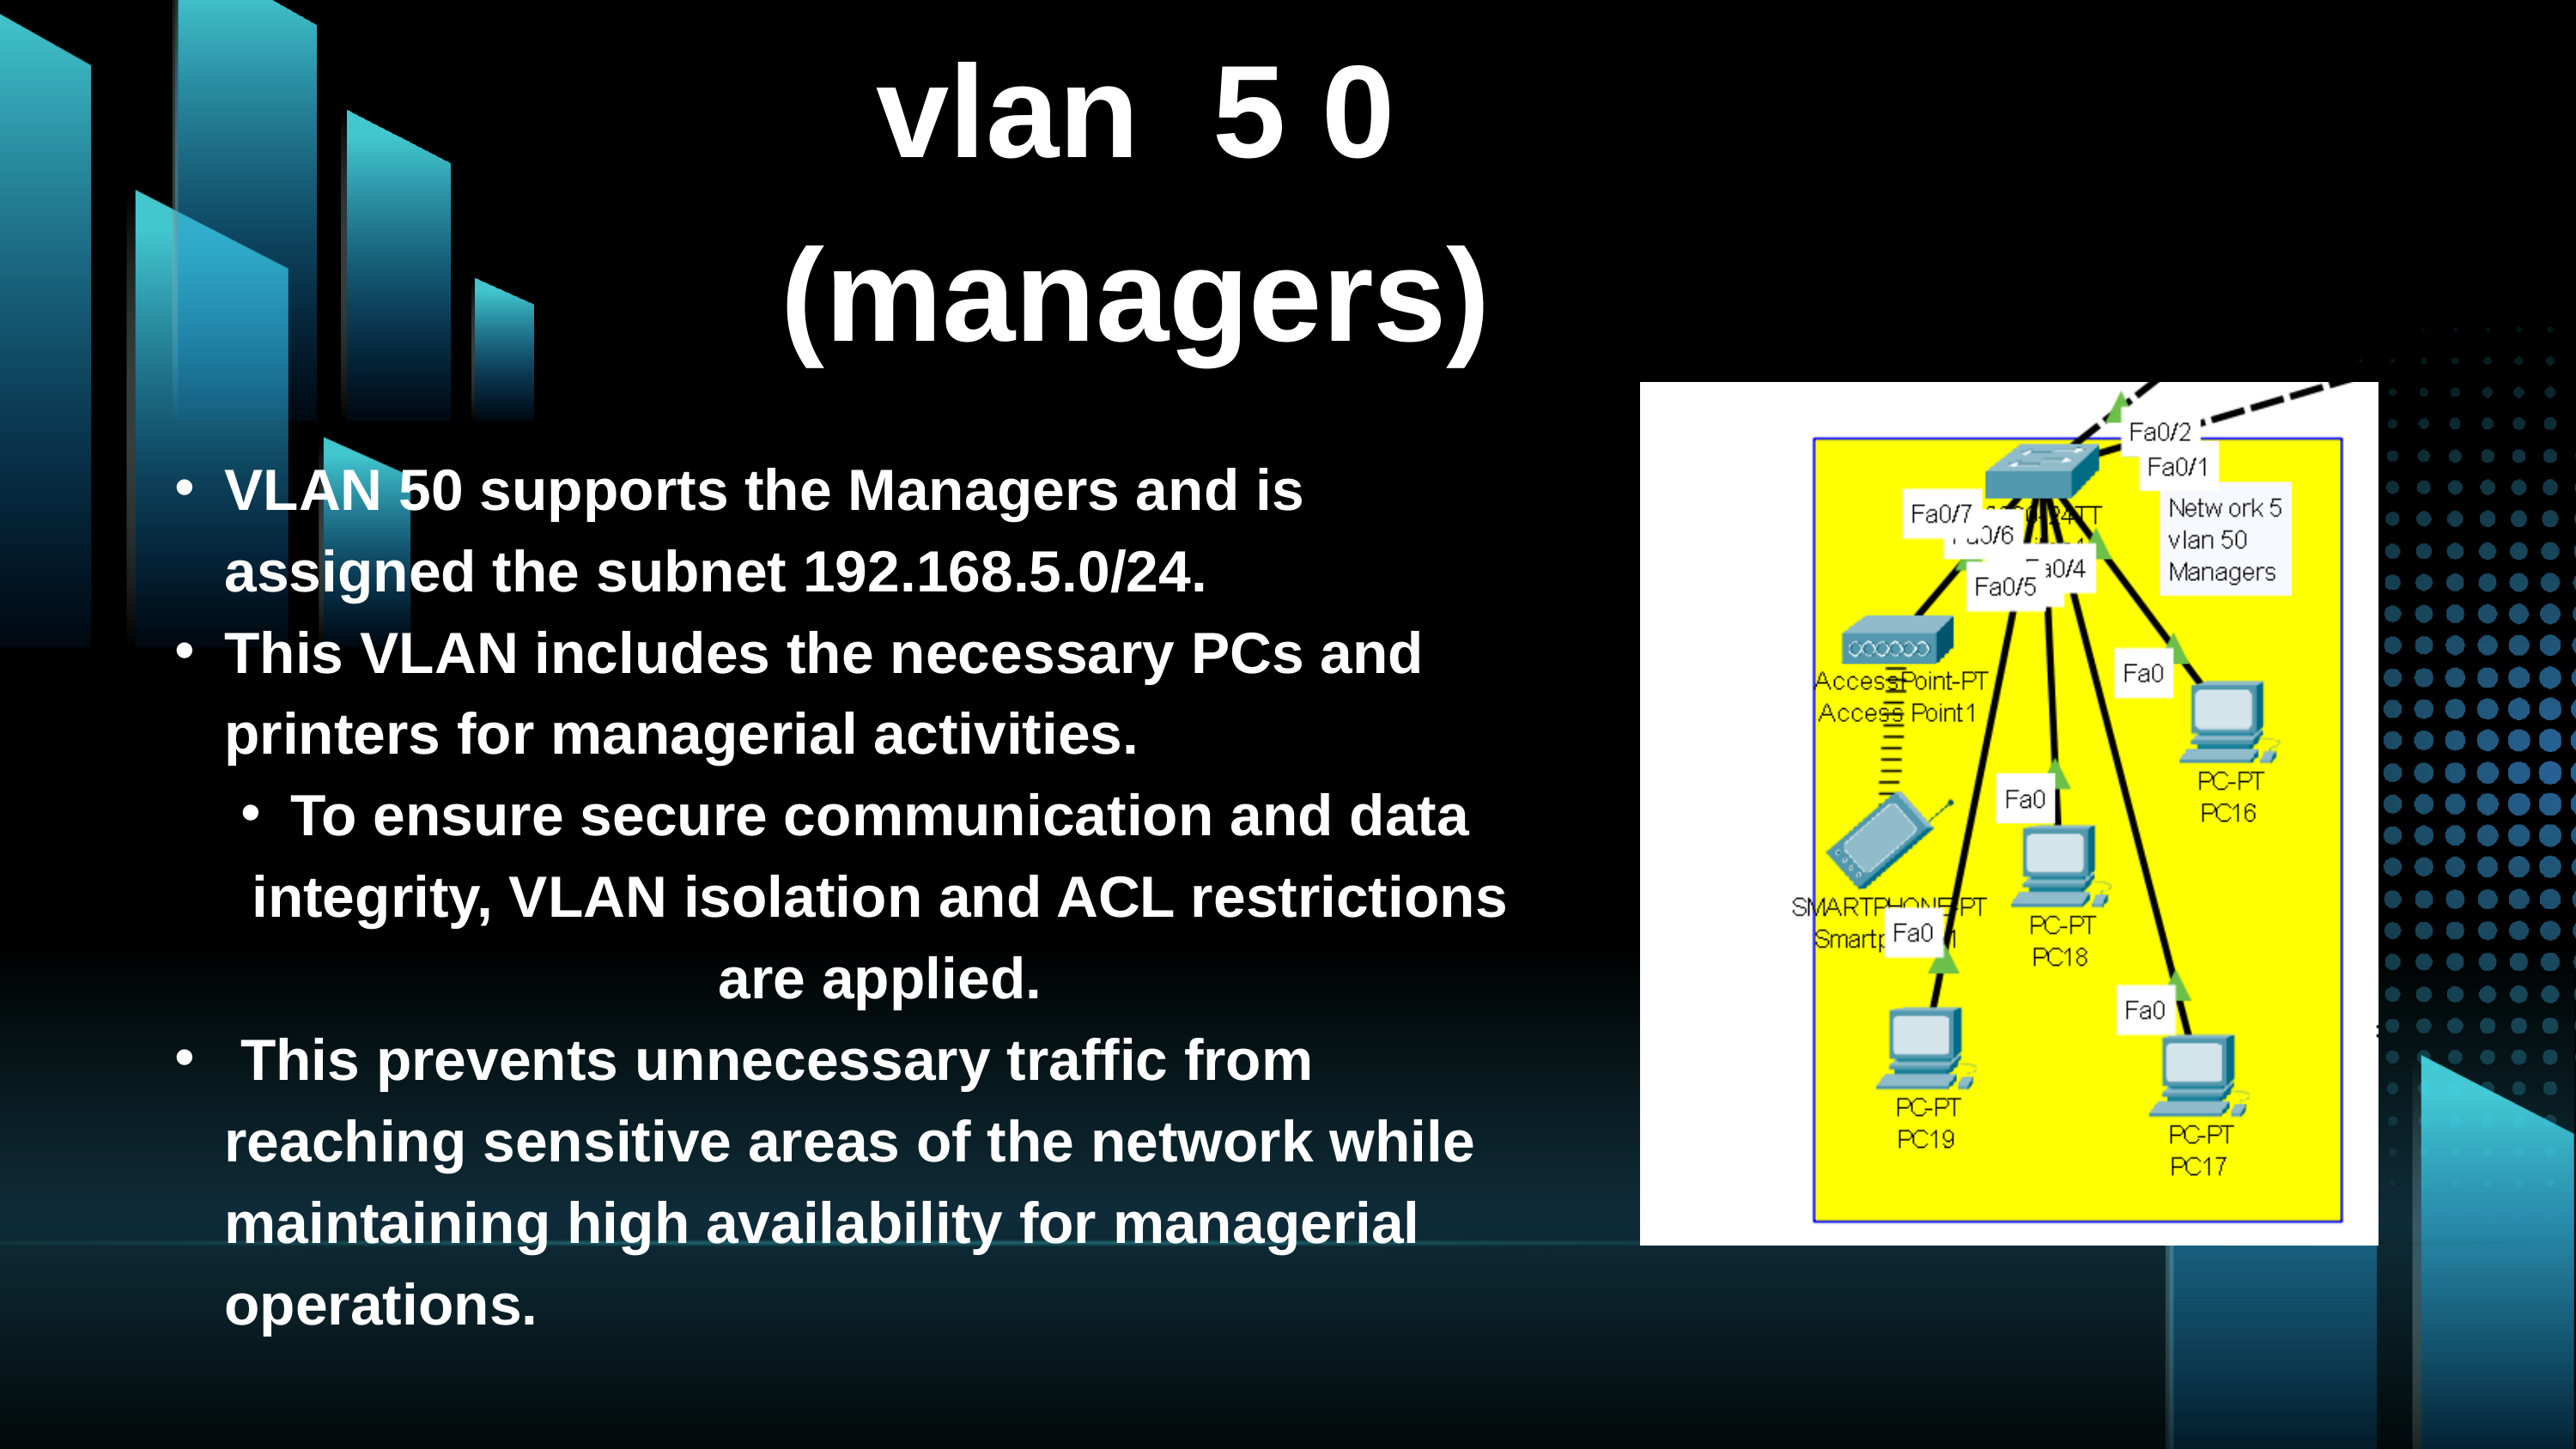

vlan  5 0 (managers)

VLAN 50 supports the Managers and is assigned the subnet 192.168.5.0/24.
This VLAN includes the necessary PCs and printers for managerial activities.
To ensure secure communication and data integrity, VLAN isolation and ACL restrictions are applied.
 This prevents unnecessary traffic from reaching sensitive areas of the network while maintaining high availability for managerial operations.